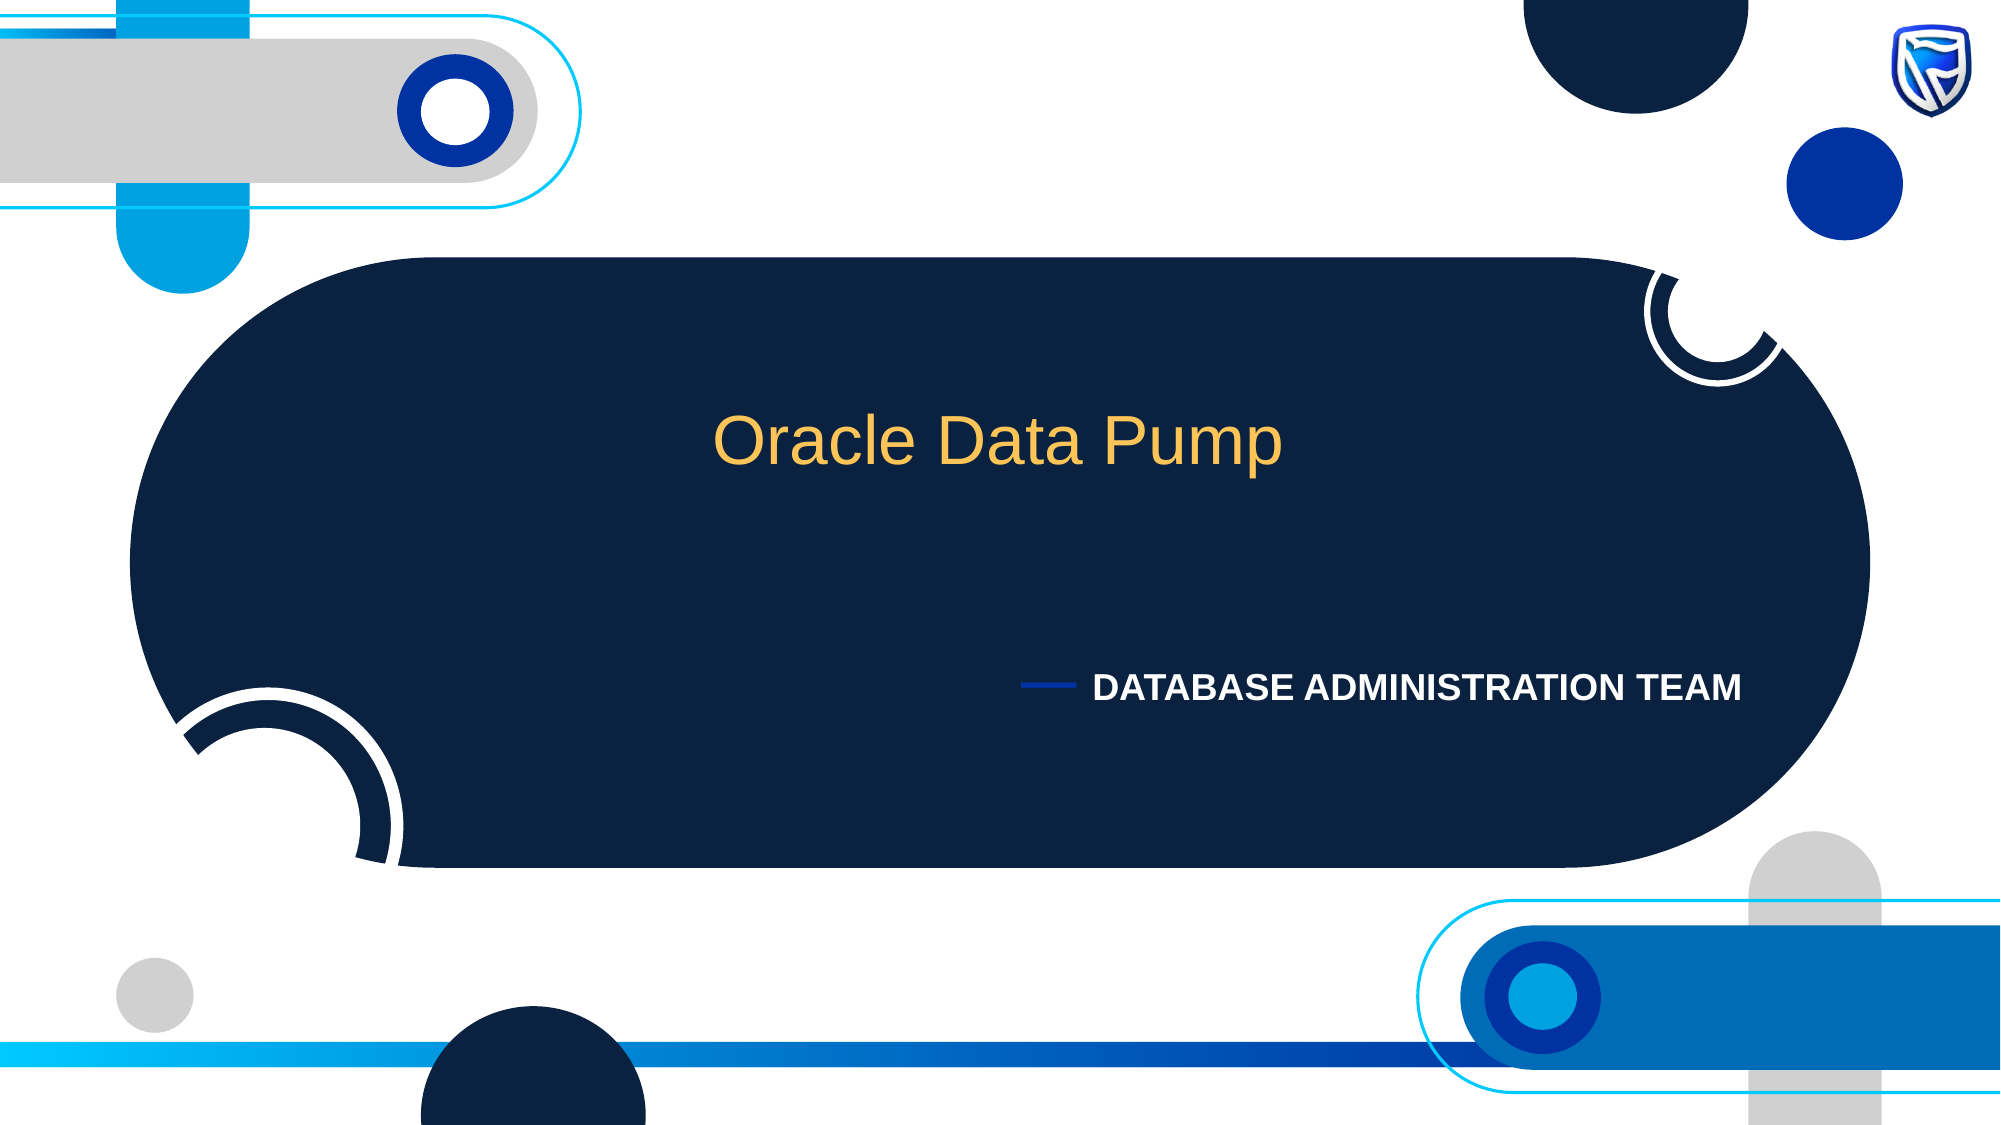

Oracle Data Pump
# — Database administration TEAM